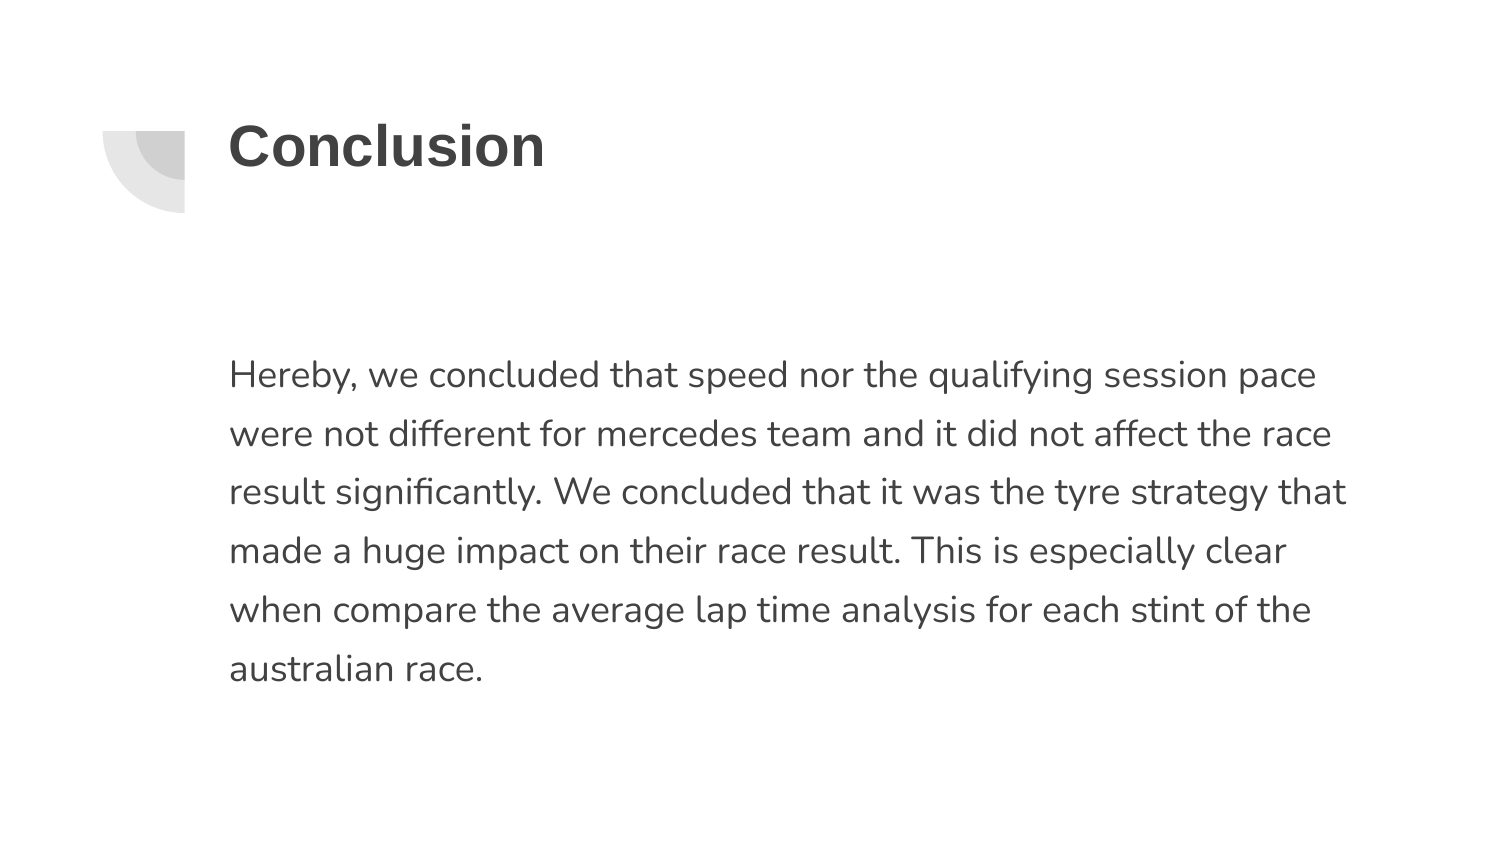

# Conclusion
Hereby, we concluded that speed nor the qualifying session pace were not different for mercedes team and it did not affect the race result significantly. We concluded that it was the tyre strategy that made a huge impact on their race result. This is especially clear when compare the average lap time analysis for each stint of the australian race.